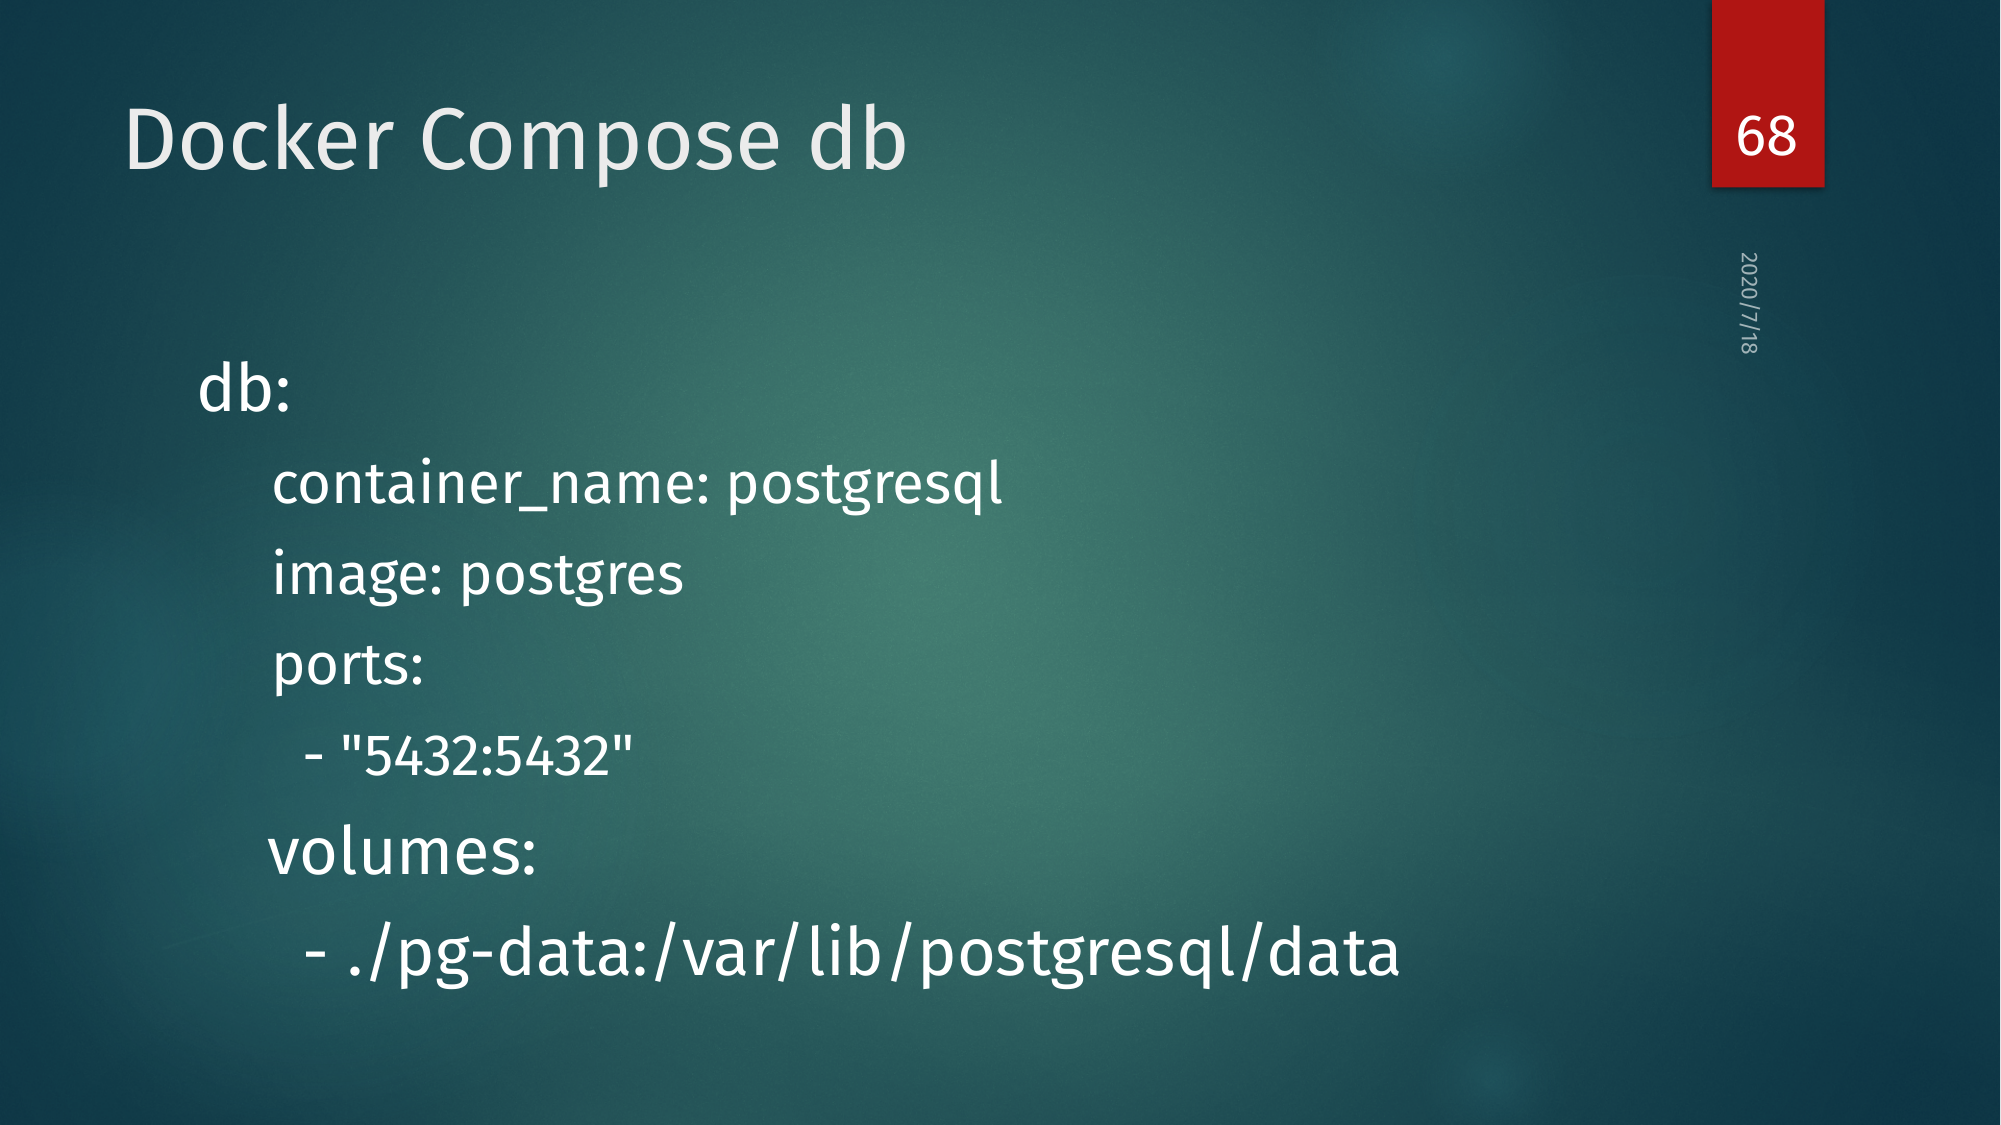

68
# Docker Compose db
2020/7/18
db:
container_name: postgresql
image: postgres
ports:
  - "5432:5432"
    volumes:
      - ./pg-data:/var/lib/postgresql/data